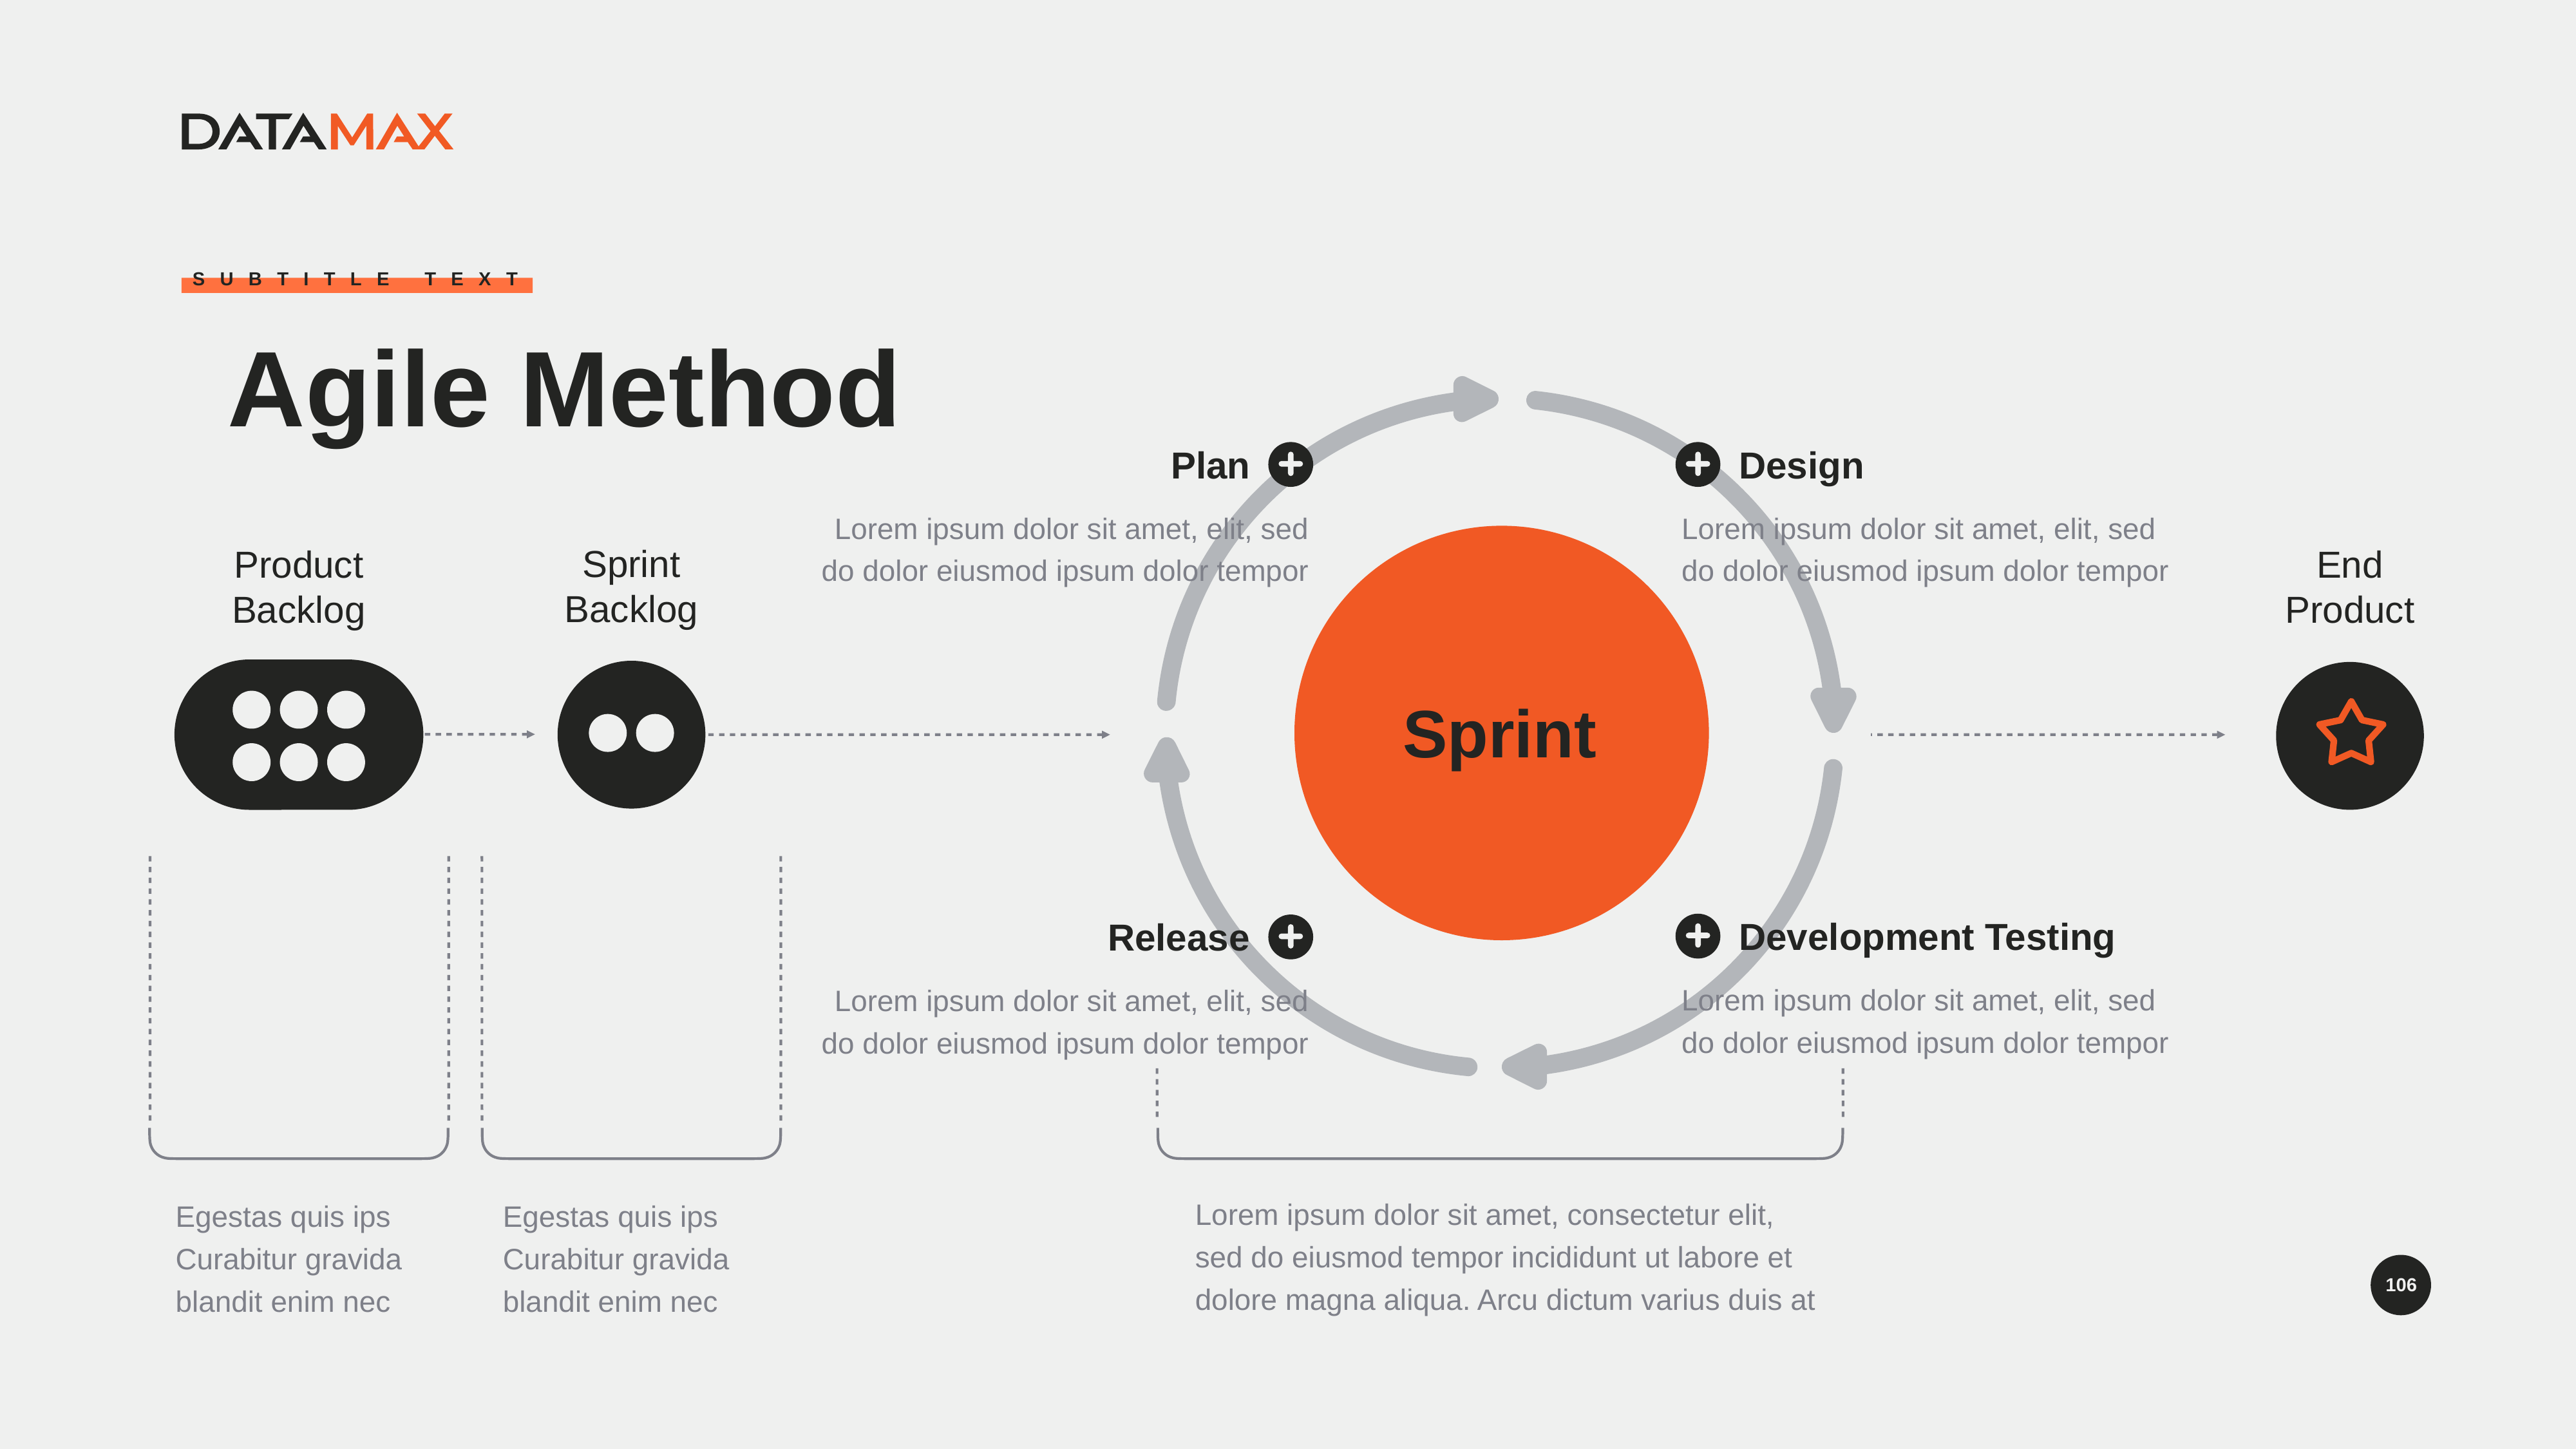

Subtitle Text

Agile Method

Plan

Lorem ipsum dolor sit amet, elit, sed do dolor eiusmod ipsum dolor tempor
Design

Lorem ipsum dolor sit amet, elit, sed do dolor eiusmod ipsum dolor tempor
Development Testing

Lorem ipsum dolor sit amet, elit, sed do dolor eiusmod ipsum dolor tempor
Release

Lorem ipsum dolor sit amet, elit, sed do dolor eiusmod ipsum dolor tempor

Sprint
Sprint
Backlog

Product
Backlog

End
Product

Egestas quis ips Curabitur gravida blandit enim nec
Egestas quis ips Curabitur gravida blandit enim nec

Lorem ipsum dolor sit amet, consectetur elit, sed do eiusmod tempor incididunt ut labore et dolore magna aliqua. Arcu dictum varius duis at
106